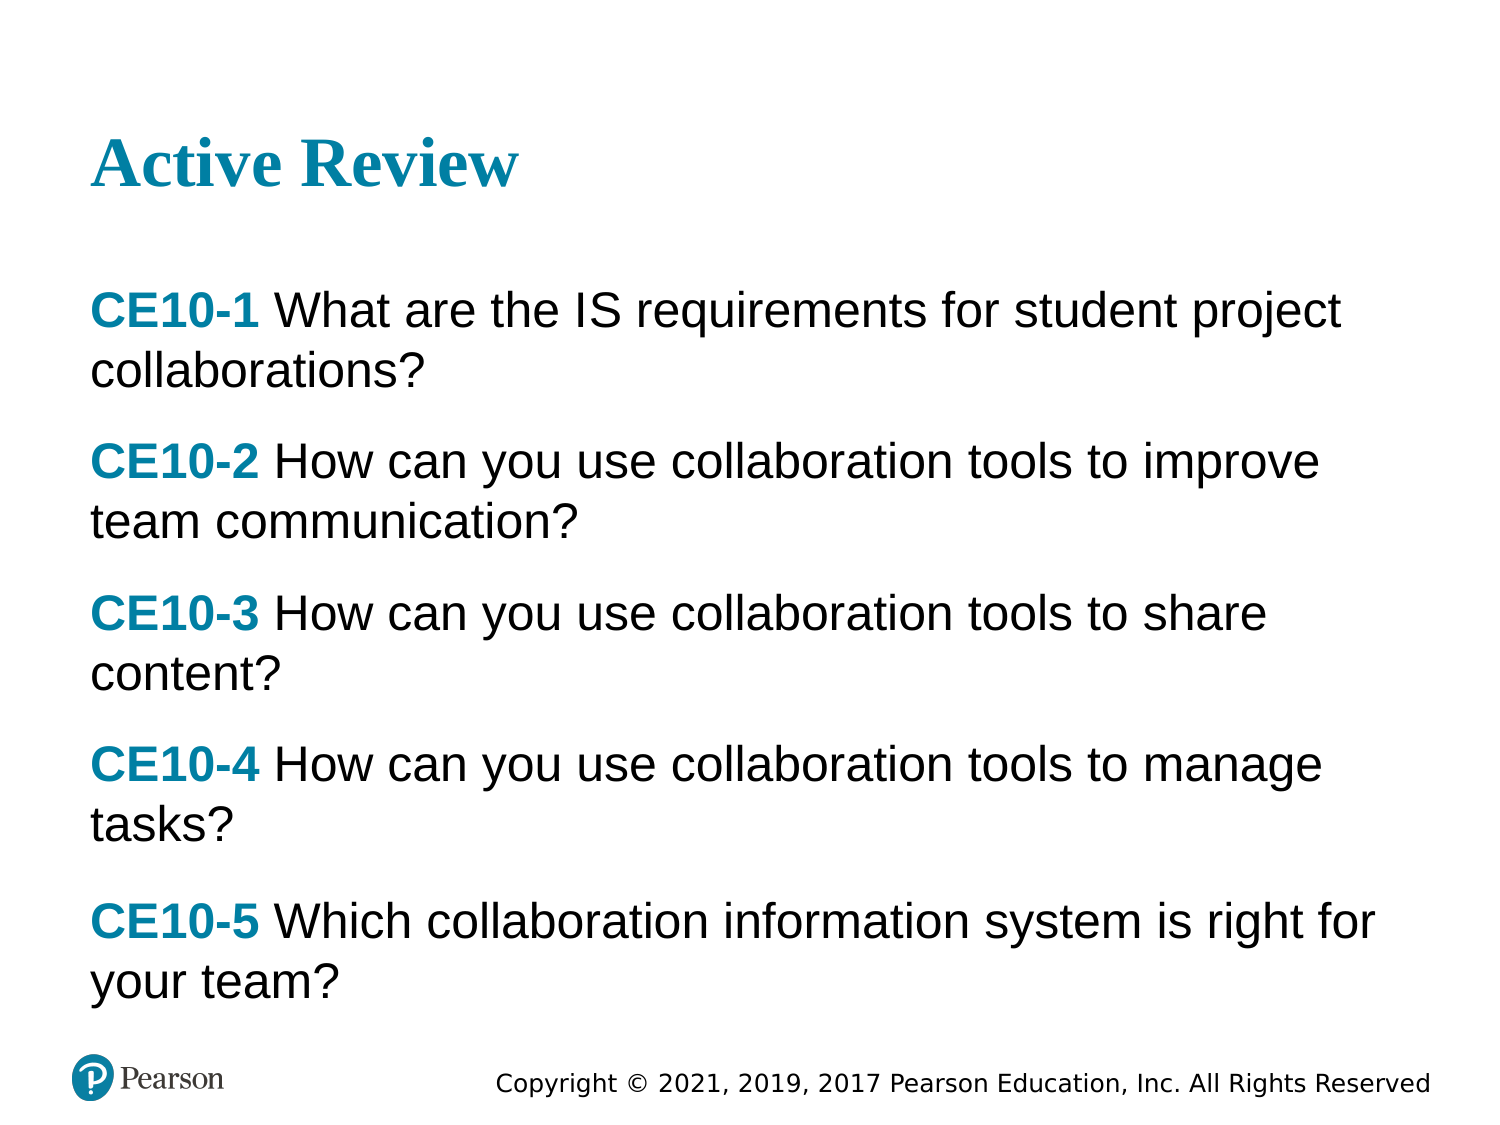

# Active Review
CE 10-1 What are the I S requirements for student project collaborations?
CE 10-2 How can you use collaboration tools to improve team communication?
CE 10-3 How can you use collaboration tools to share content?
CE 10-4 How can you use collaboration tools to manage tasks?
CE 10-5 Which collaboration information system is right for your team?